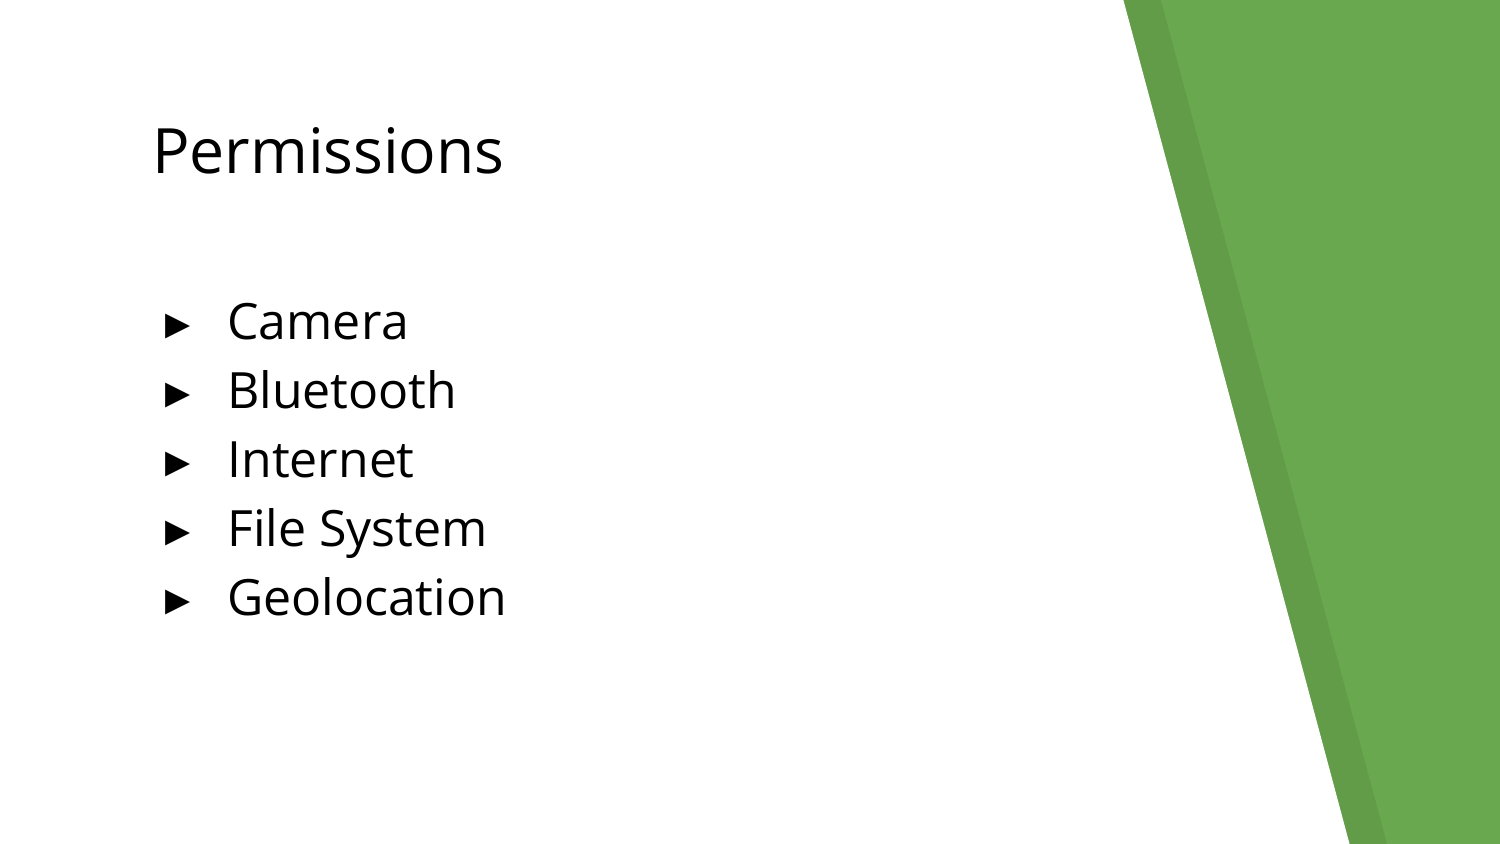

# Permissions
Camera
Bluetooth
Internet
File System
Geolocation